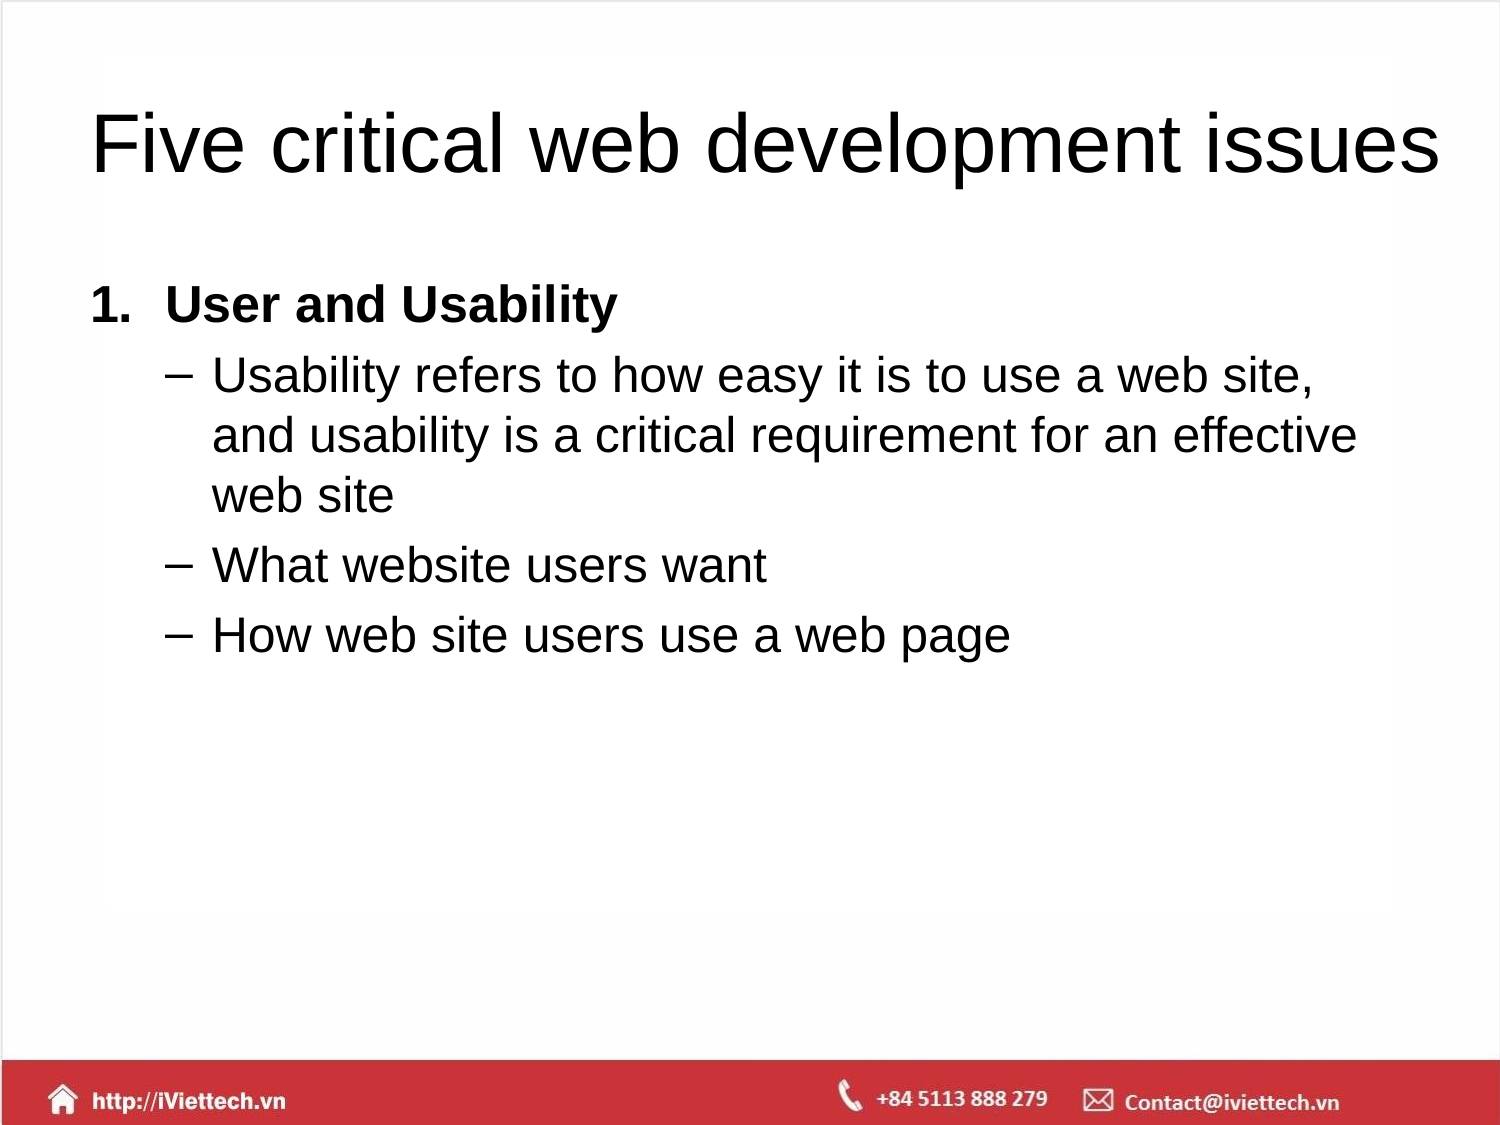

# Five critical web development issues
User and Usability
Usability refers to how easy it is to use a web site, and usability is a critical requirement for an effective web site
What website users want
How web site users use a web page